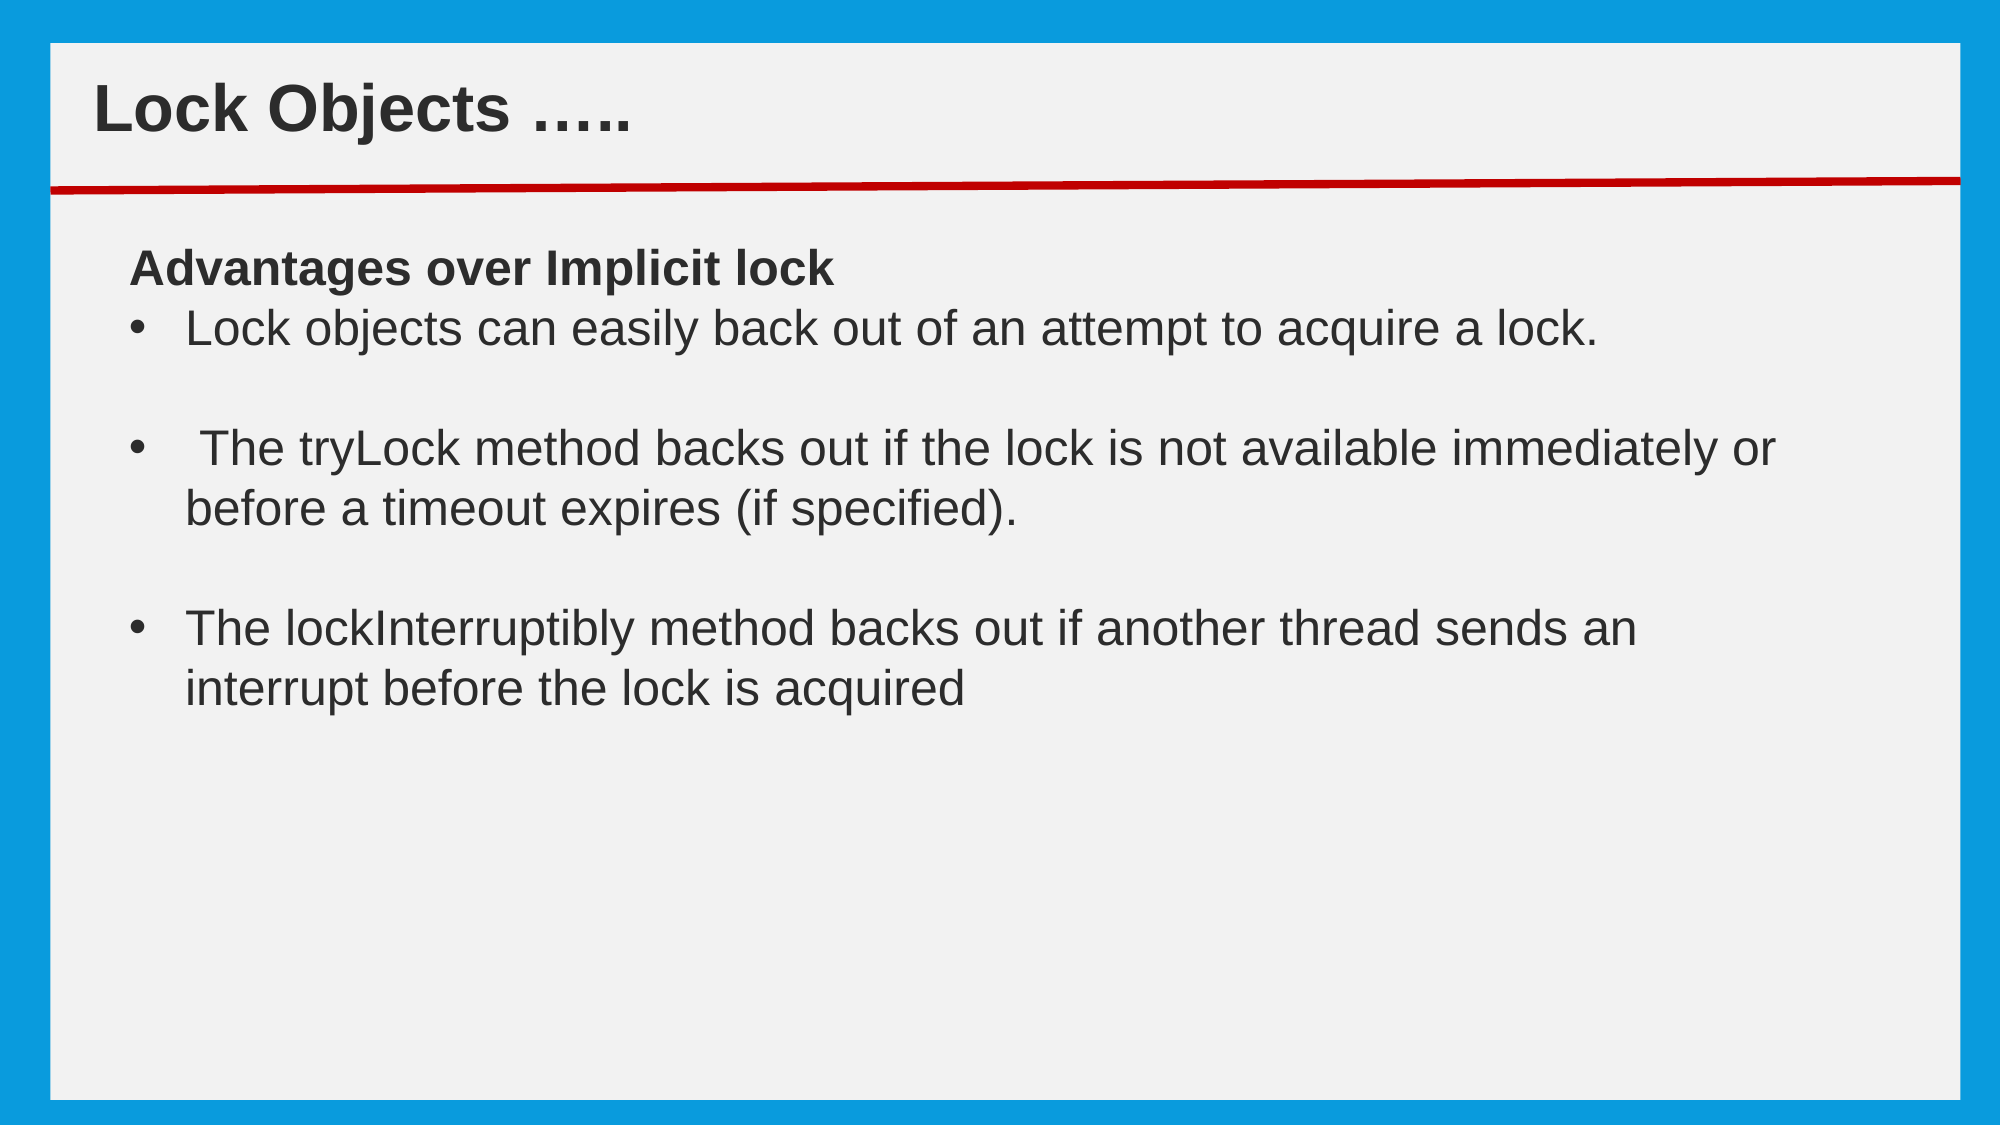

# exceptions
Lock Objects …..
Advantages over Implicit lock
Lock objects can easily back out of an attempt to acquire a lock.

 The tryLock method backs out if the lock is not available immediately or before a timeout expires (if specified).

The lockInterruptibly method backs out if another thread sends an interrupt before the lock is acquired